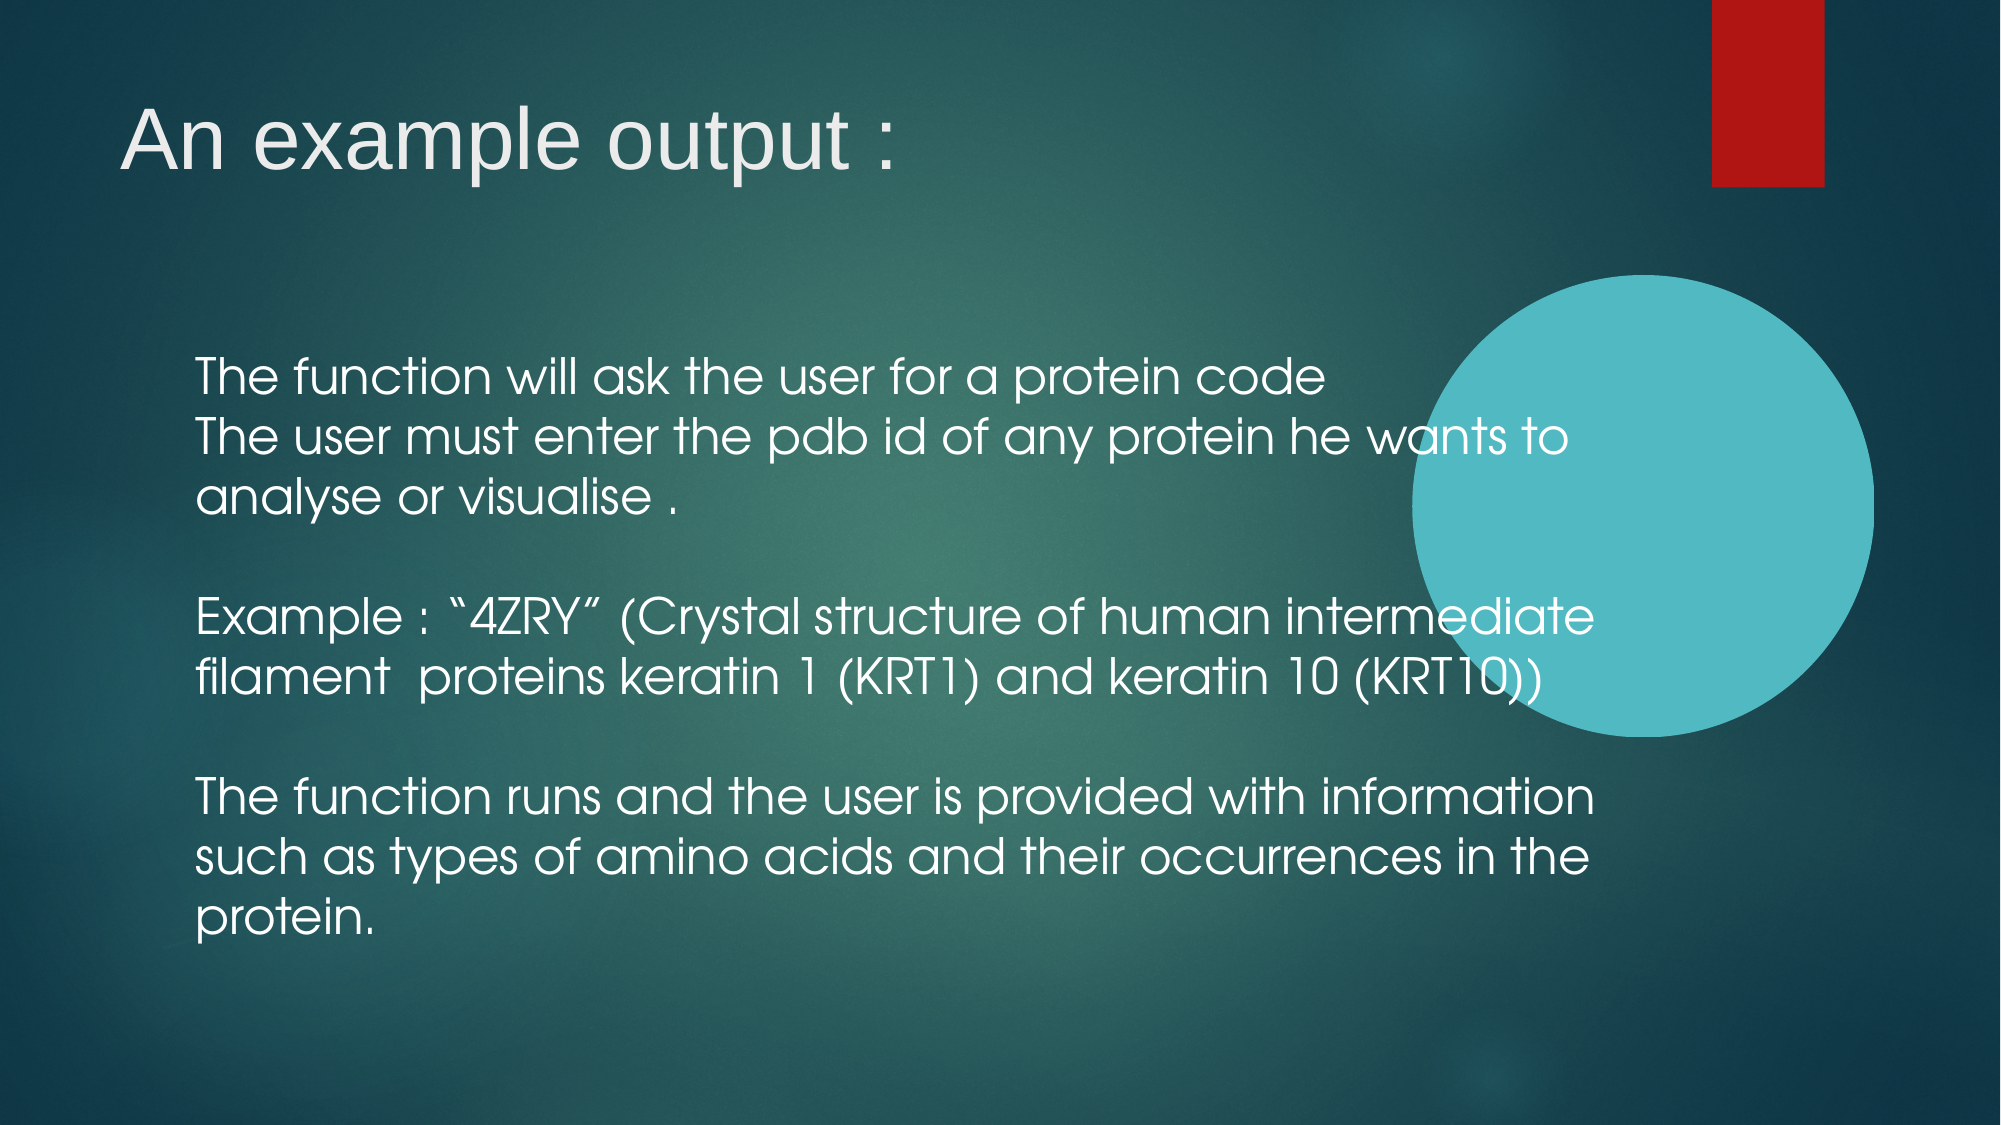

An example output :
The function will ask the user for a protein code
The user must enter the pdb id of any protein he wants to analyse or visualise .

Example : “4ZRY” (Crystal structure of human intermediate filament  proteins keratin 1 (KRT1) and keratin 10 (KRT10))

The function runs and the user is provided with information such as types of amino acids and their occurrences in the protein.